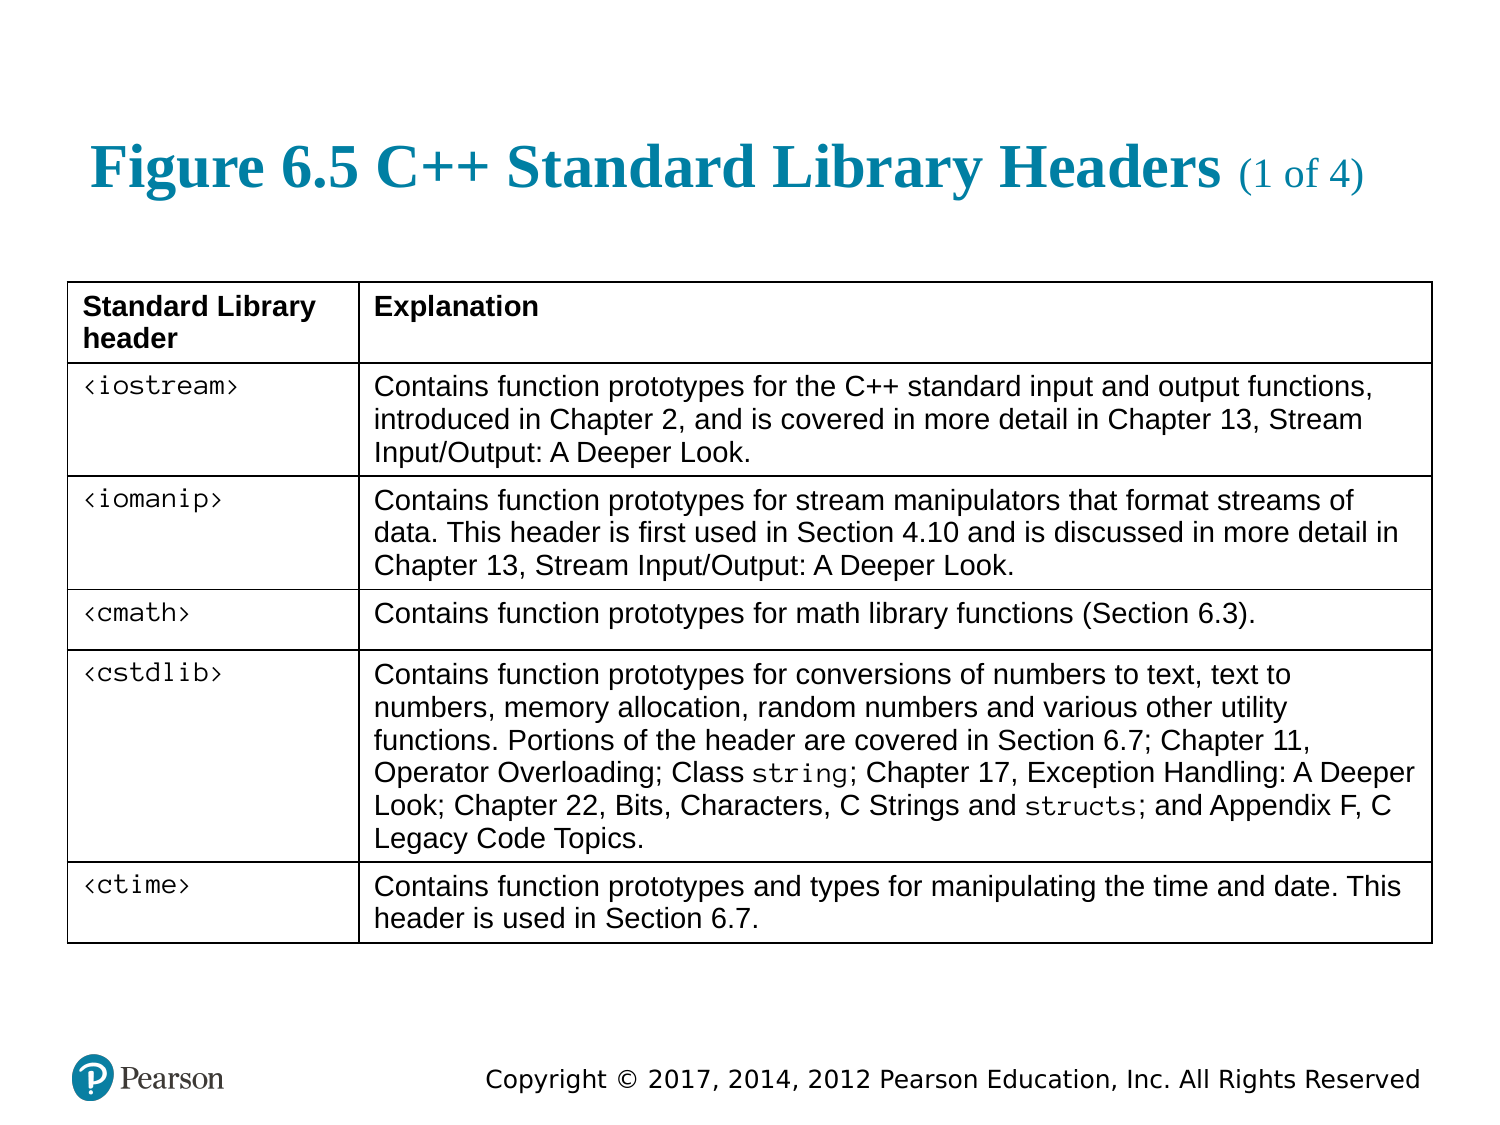

# Figure 6.5 C++ Standard Library Headers (1 of 4)
| Standard Library header | Explanation |
| --- | --- |
| <iostream> | Contains function prototypes for the C++ standard input and output functions, introduced in Chapter 2, and is covered in more detail in Chapter 13, Stream Input/Output: A Deeper Look. |
| <iomanip> | Contains function prototypes for stream manipulators that format streams of data. This header is first used in Section 4.10 and is discussed in more detail in Chapter 13, Stream Input/Output: A Deeper Look. |
| <cmath> | Contains function prototypes for math library functions (Section 6.3). |
| <cstdlib> | Contains function prototypes for conversions of numbers to text, text to numbers, memory allocation, random numbers and various other utility functions. Portions of the header are covered in Section 6.7; Chapter 11, Operator Overloading; Class string; Chapter 17, Exception Handling: A Deeper Look; Chapter 22, Bits, Characters, C Strings and structs; and Appendix F, C Legacy Code Topics. |
| <ctime> | Contains function prototypes and types for manipulating the time and date. This header is used in Section 6.7. |